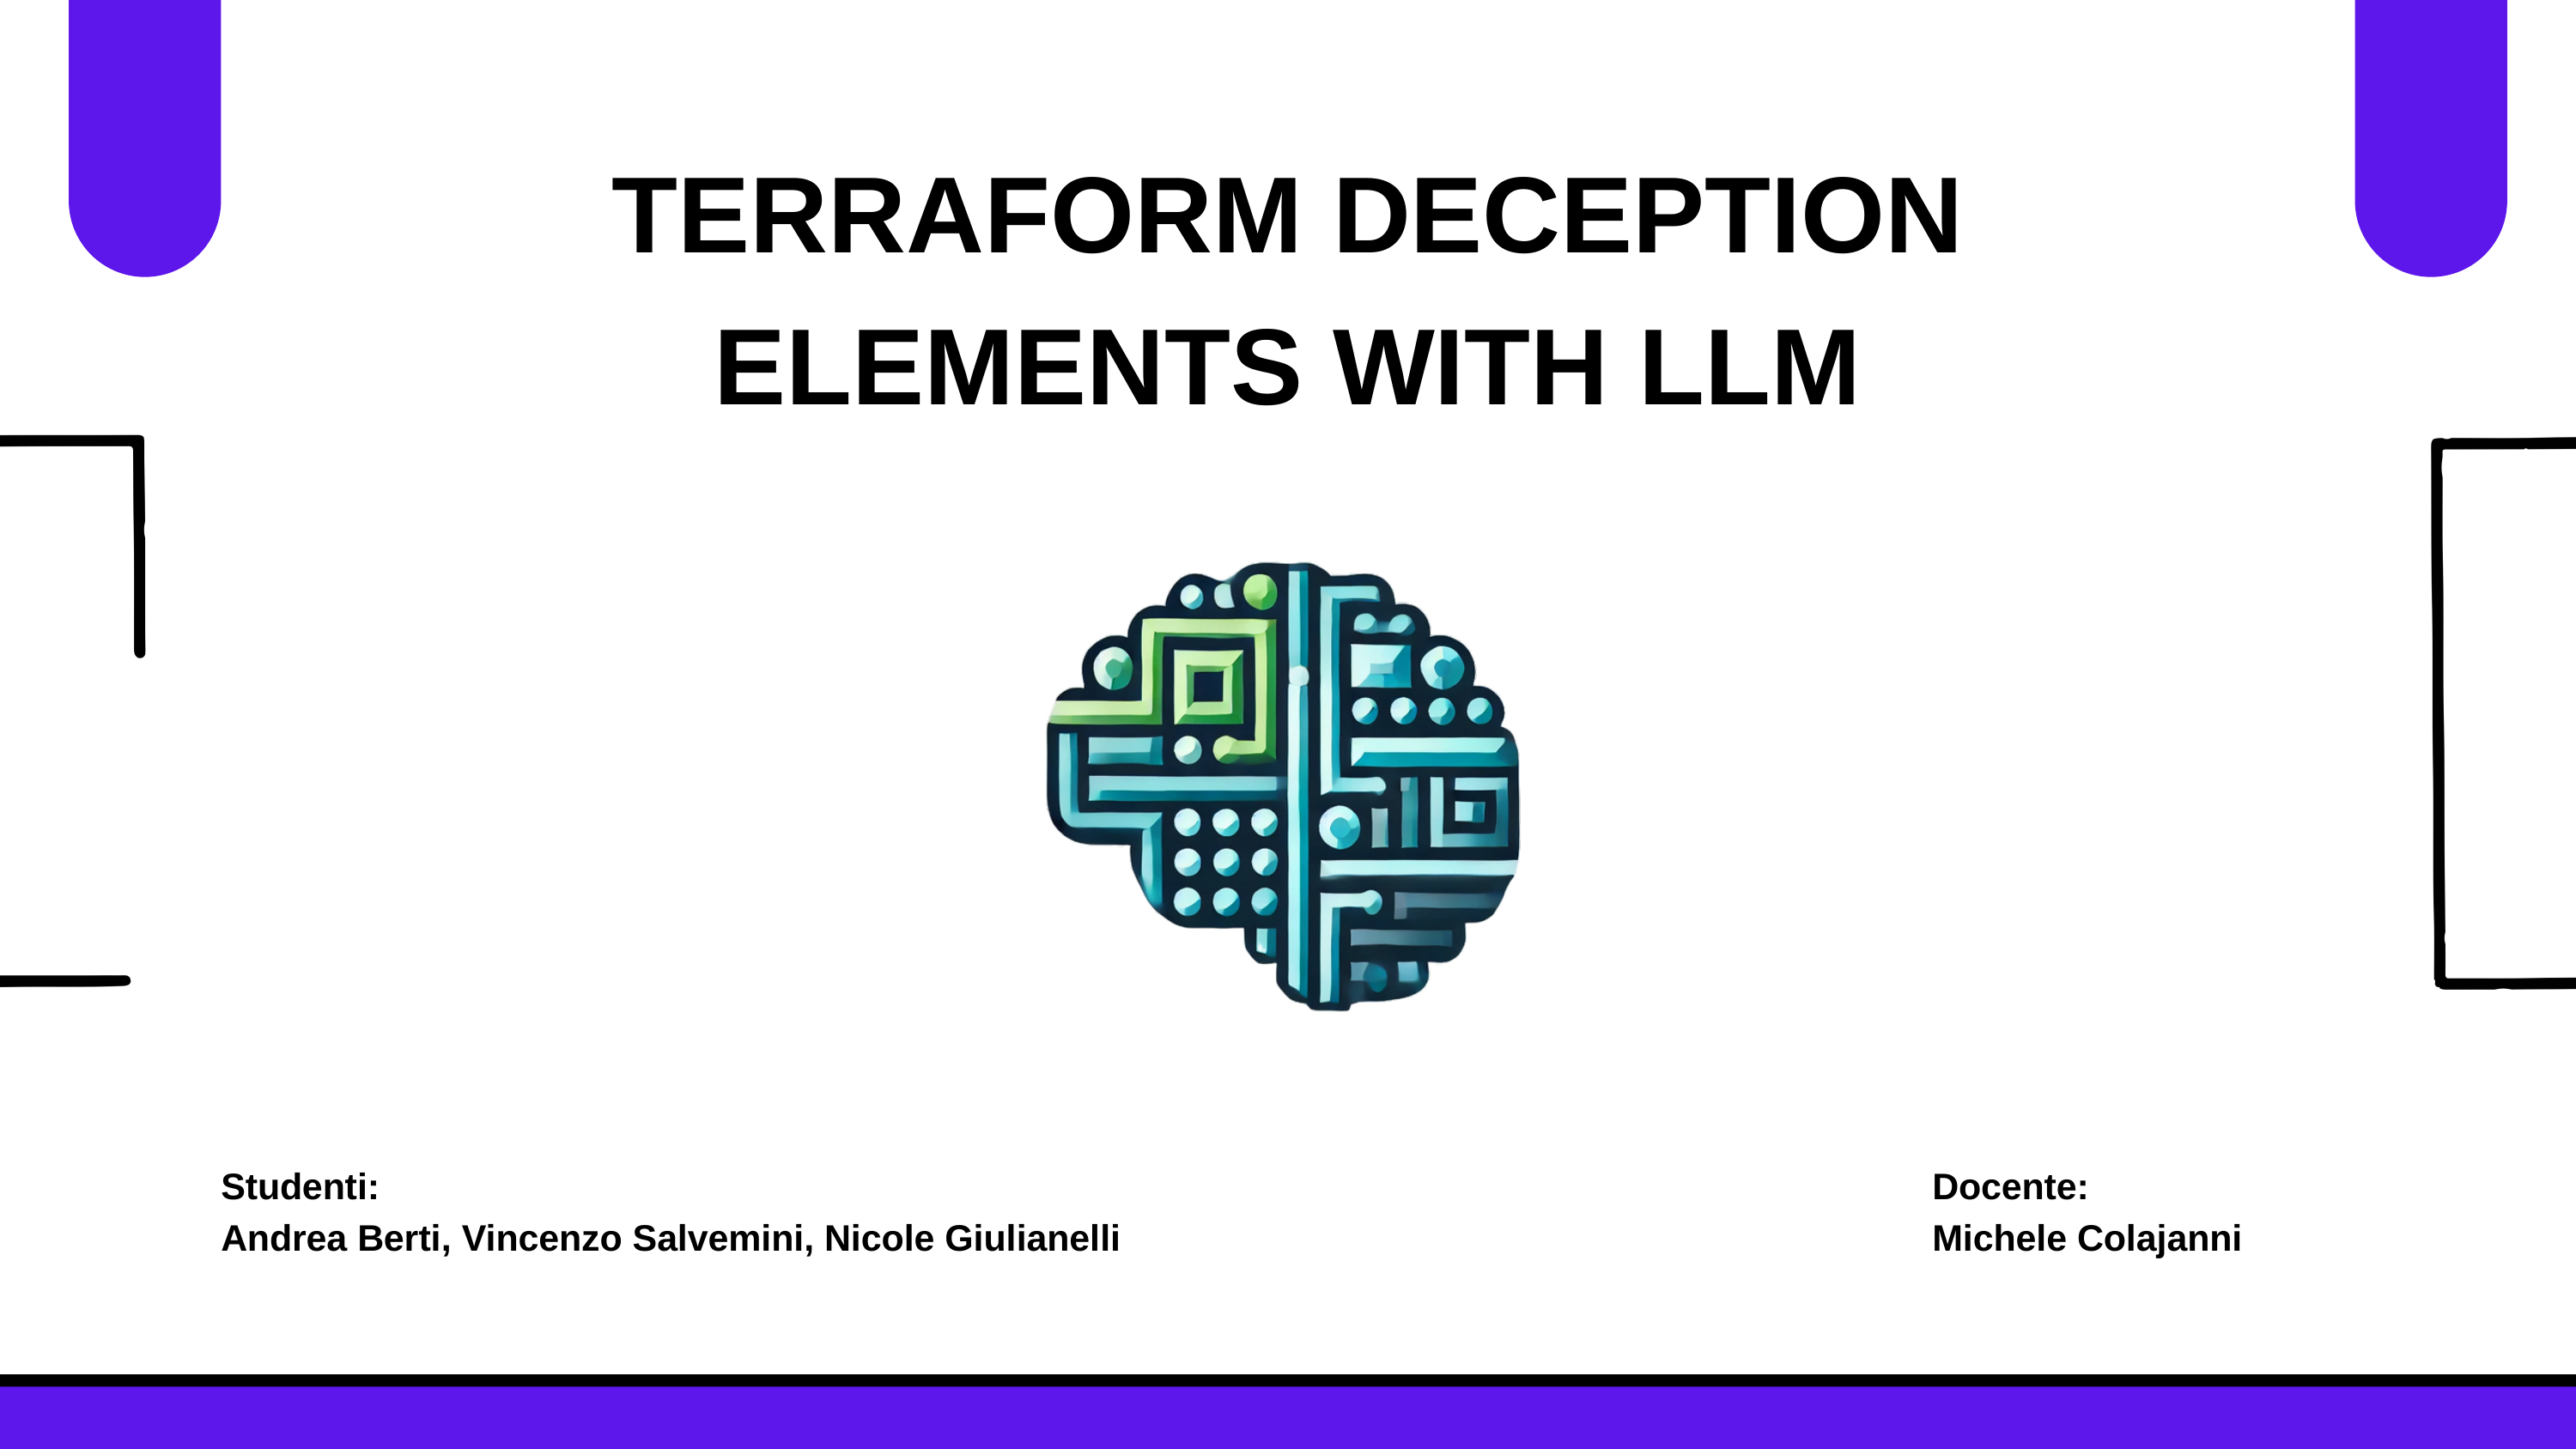

TERRAFORM DECEPTION ELEMENTS WITH LLM

Studenti:
Andrea Berti, Vincenzo Salvemini, Nicole Giulianelli
Docente:
Michele Colajanni